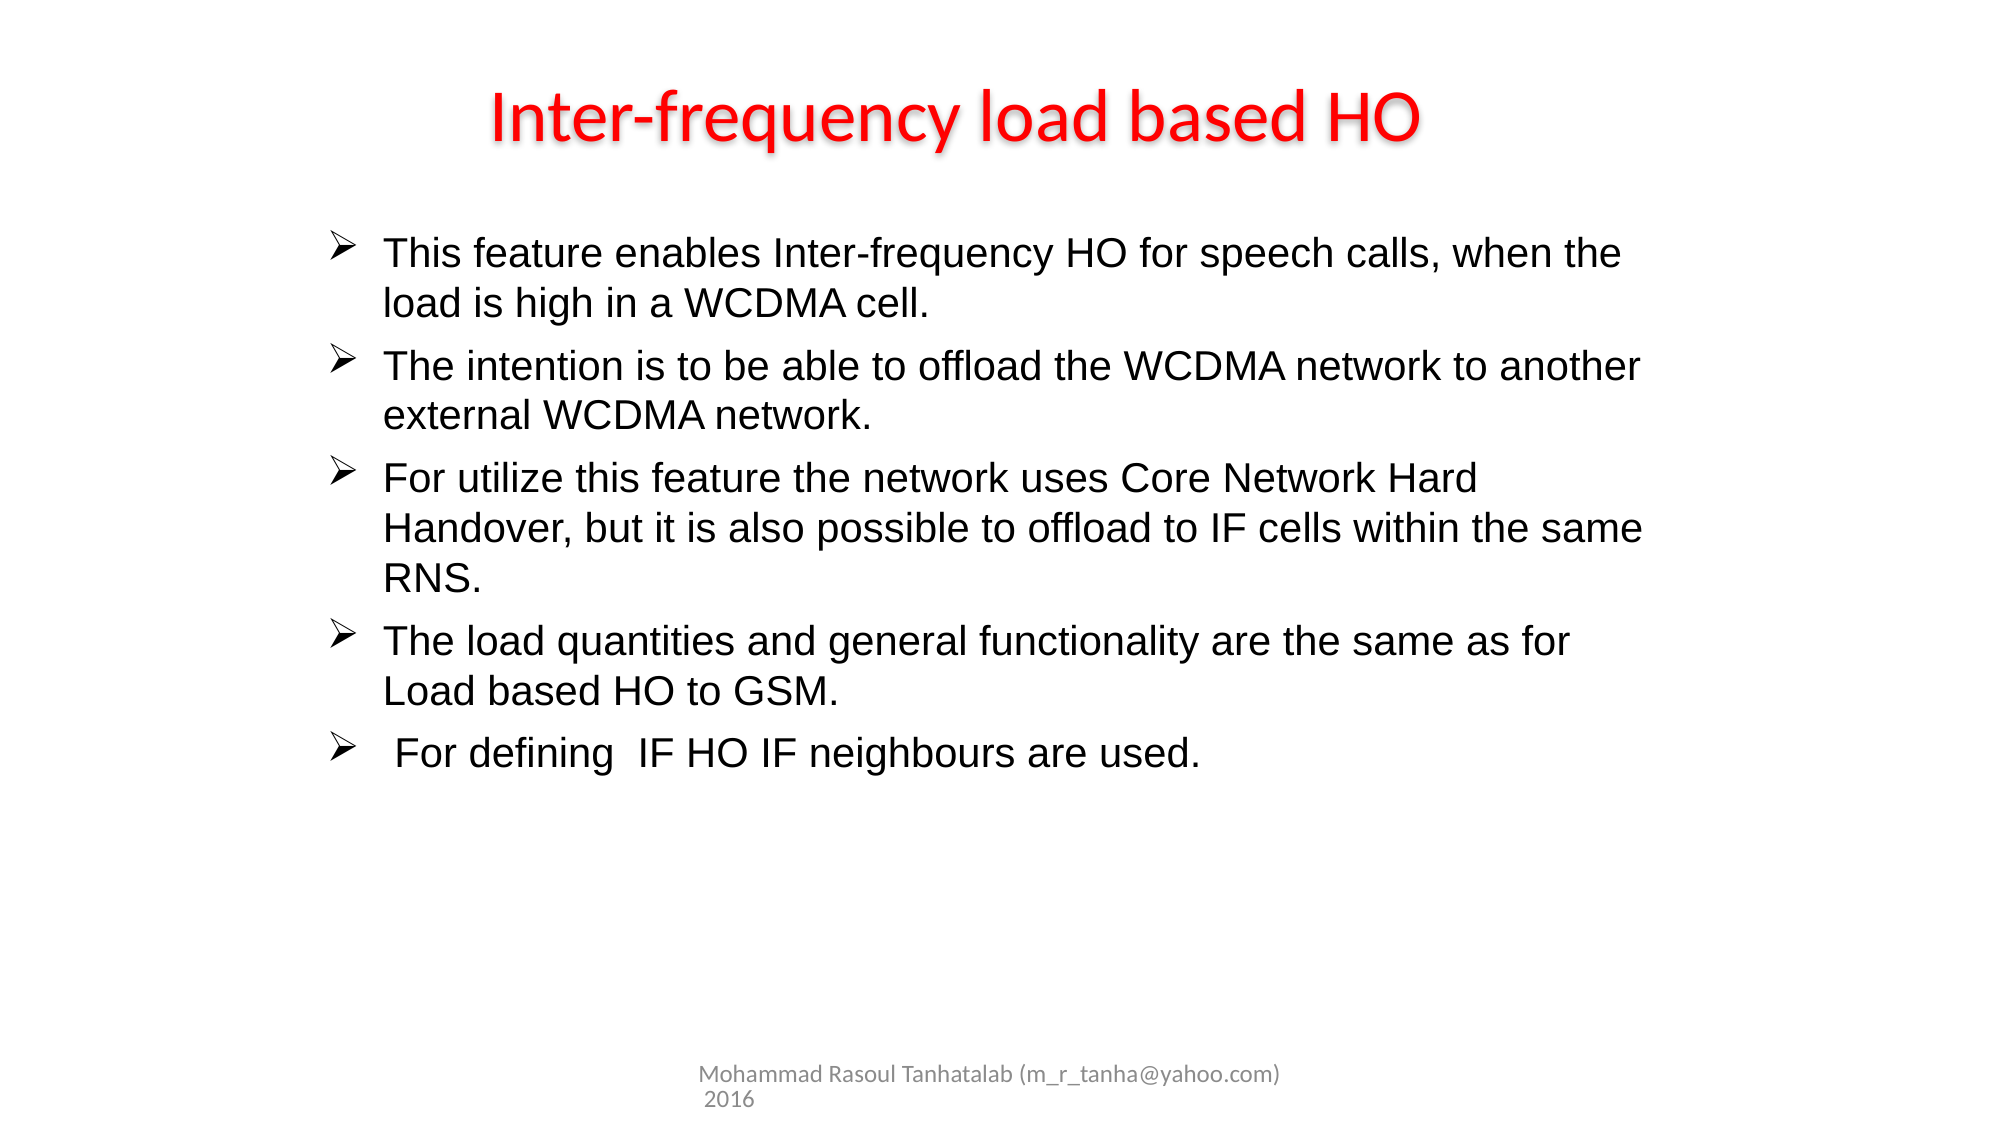

Inter-frequency load based HO
This feature enables Inter-frequency HO for speech calls, when the load is high in a WCDMA cell.
The intention is to be able to offload the WCDMA network to another external WCDMA network.
For utilize this feature the network uses Core Network Hard Handover, but it is also possible to offload to IF cells within the same RNS.
The load quantities and general functionality are the same as for  Load based HO to GSM.
 For defining  IF HO IF neighbours are used.
Mohammad Rasoul Tanhatalab (m_r_tanha@yahoo.com)    2016